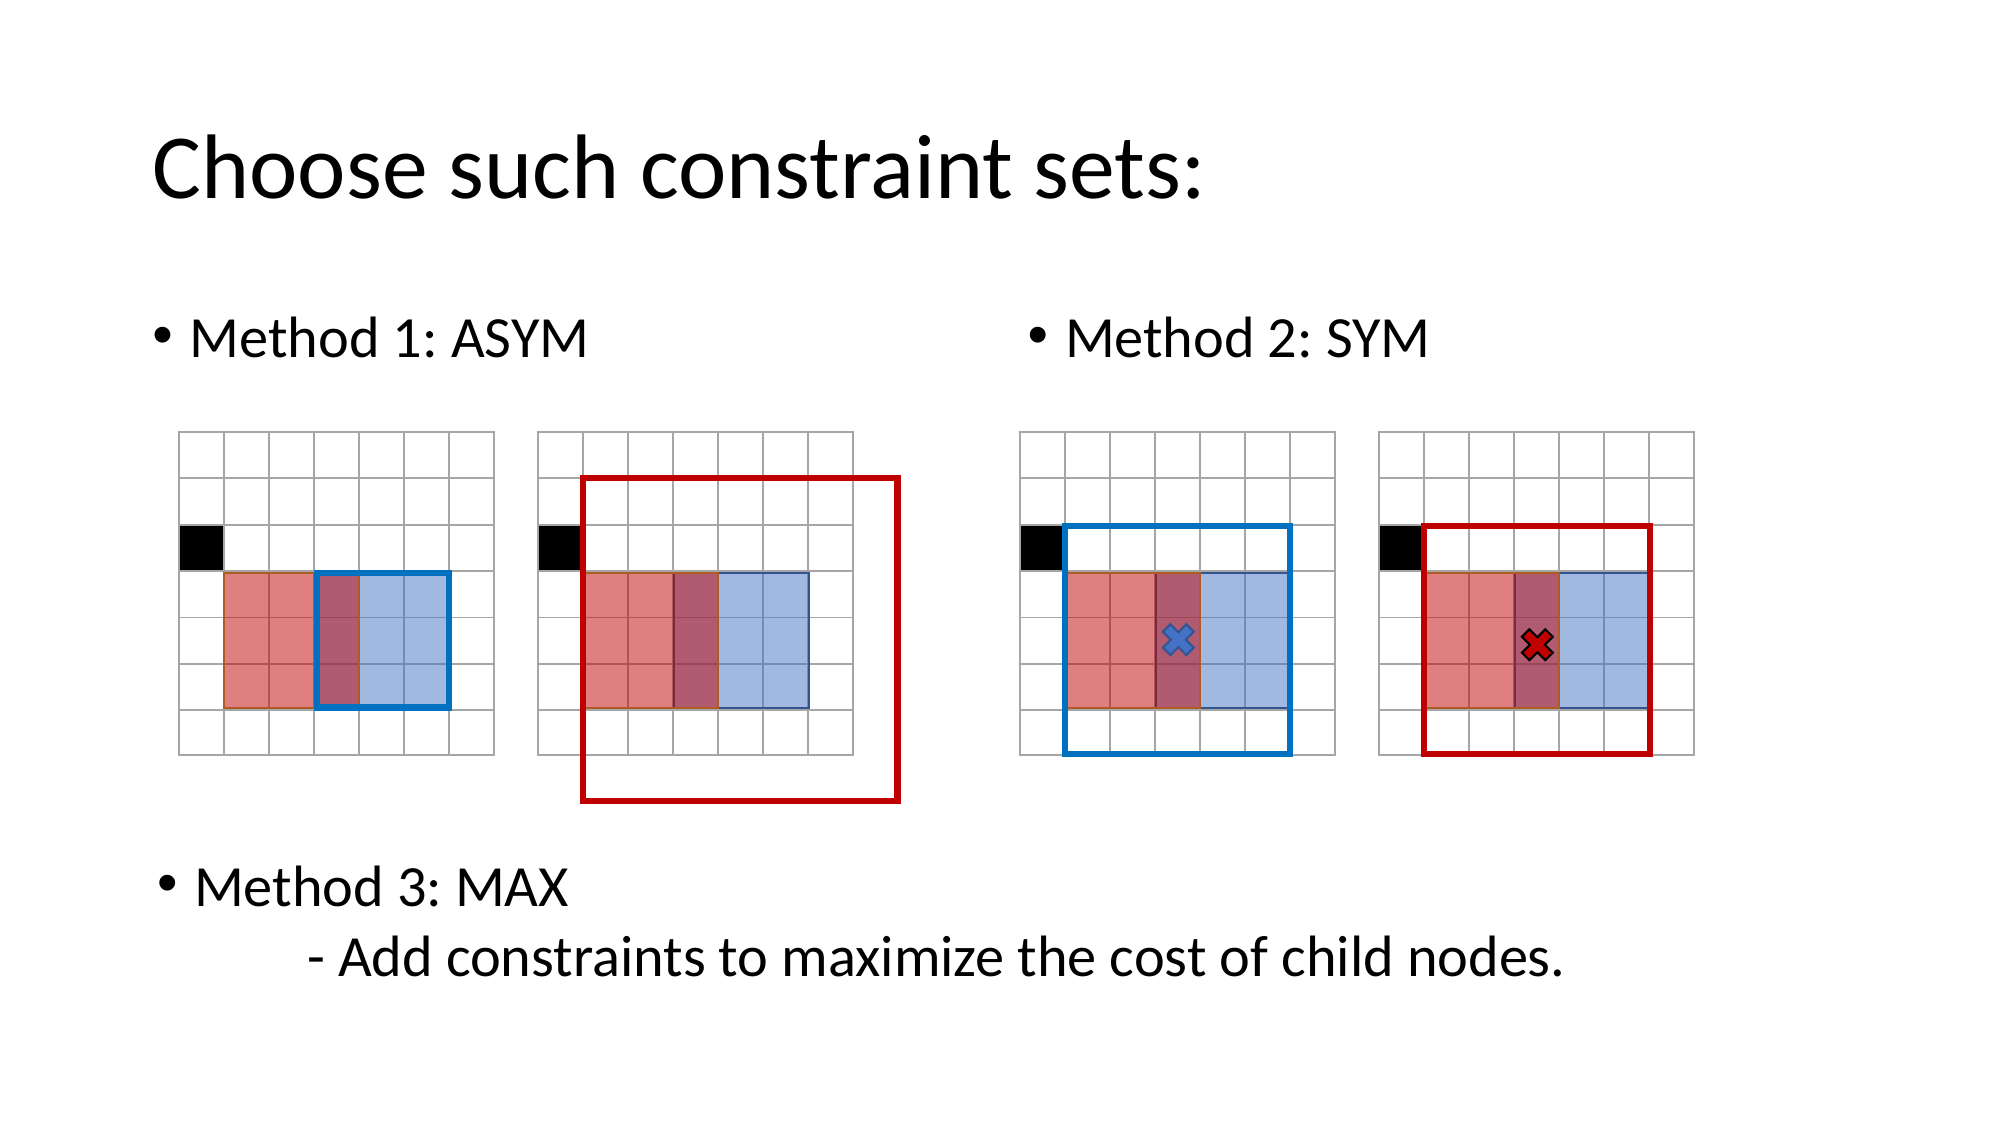

# Choose such constraint sets:
Method 1: ASYM

Method 2: SYM

|  |  |  |  |  |  |  |
| --- | --- | --- | --- | --- | --- | --- |
|  |  |  |  |  |  |  |
|  |  |  |  |  |  |  |
|  |  |  |  |  |  |  |
|  |  |  |  |  |  |  |
|  |  |  |  |  |  |  |
|  |  |  |  |  |  |  |
|  |  |  |  |  |  |  |
| --- | --- | --- | --- | --- | --- | --- |
|  |  |  |  |  |  |  |
|  |  |  |  |  |  |  |
|  |  |  |  |  |  |  |
|  |  |  |  |  |  |  |
|  |  |  |  |  |  |  |
|  |  |  |  |  |  |  |
|  |  |  |  |  |  |  |
| --- | --- | --- | --- | --- | --- | --- |
|  |  |  |  |  |  |  |
|  |  |  |  |  |  |  |
|  |  |  |  |  |  |  |
|  |  |  |  |  |  |  |
|  |  |  |  |  |  |  |
|  |  |  |  |  |  |  |
|  |  |  |  |  |  |  |
| --- | --- | --- | --- | --- | --- | --- |
|  |  |  |  |  |  |  |
|  |  |  |  |  |  |  |
|  |  |  |  |  |  |  |
|  |  |  |  |  |  |  |
|  |  |  |  |  |  |  |
|  |  |  |  |  |  |  |

Method 3: MAX
	- Add constraints to maximize the cost of child nodes.